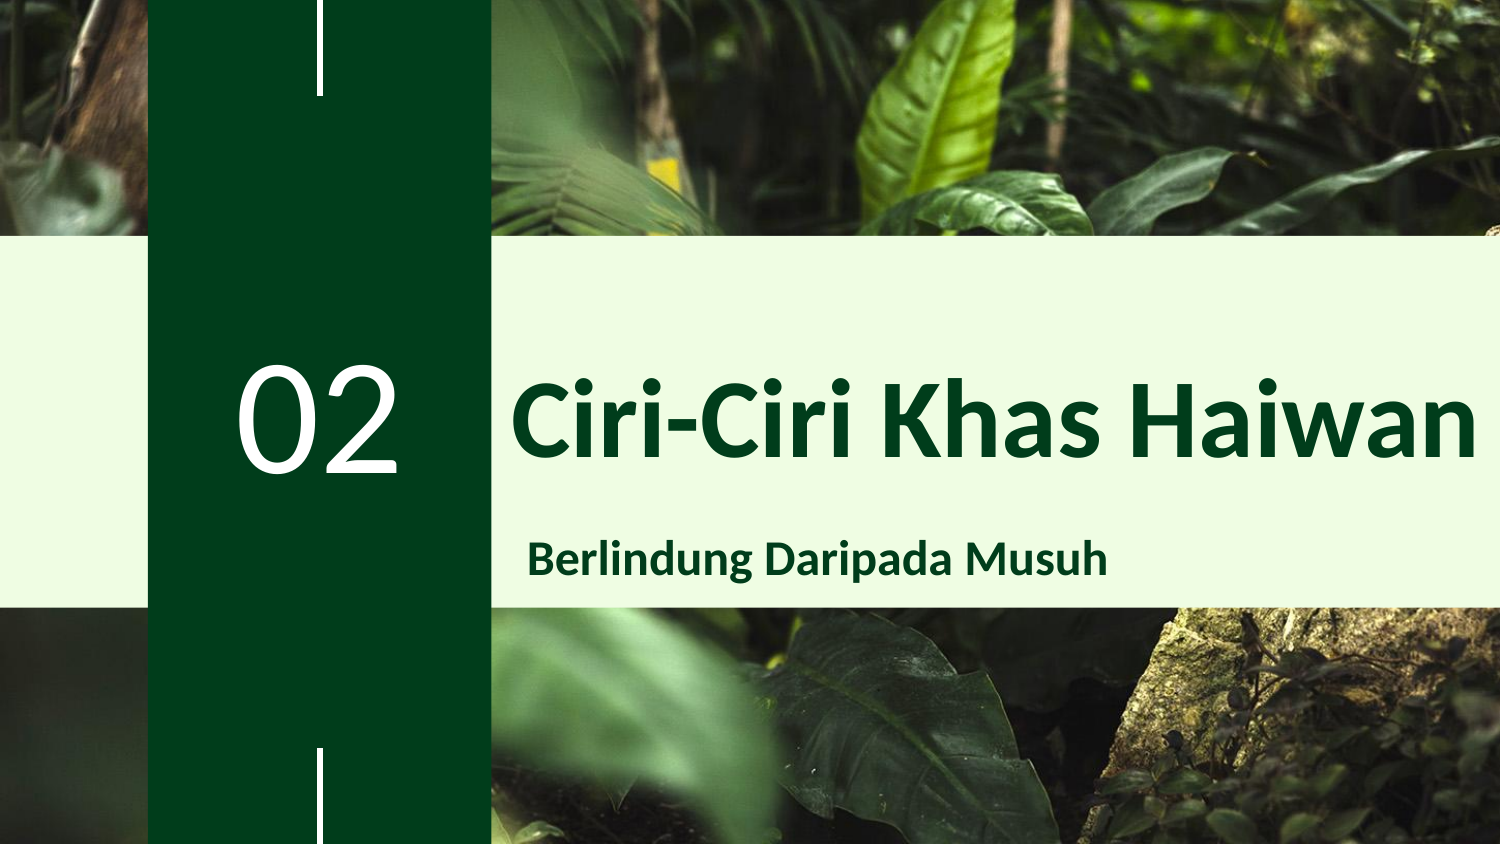

02
# Ciri-Ciri Khas Haiwan
Berlindung Daripada Musuh